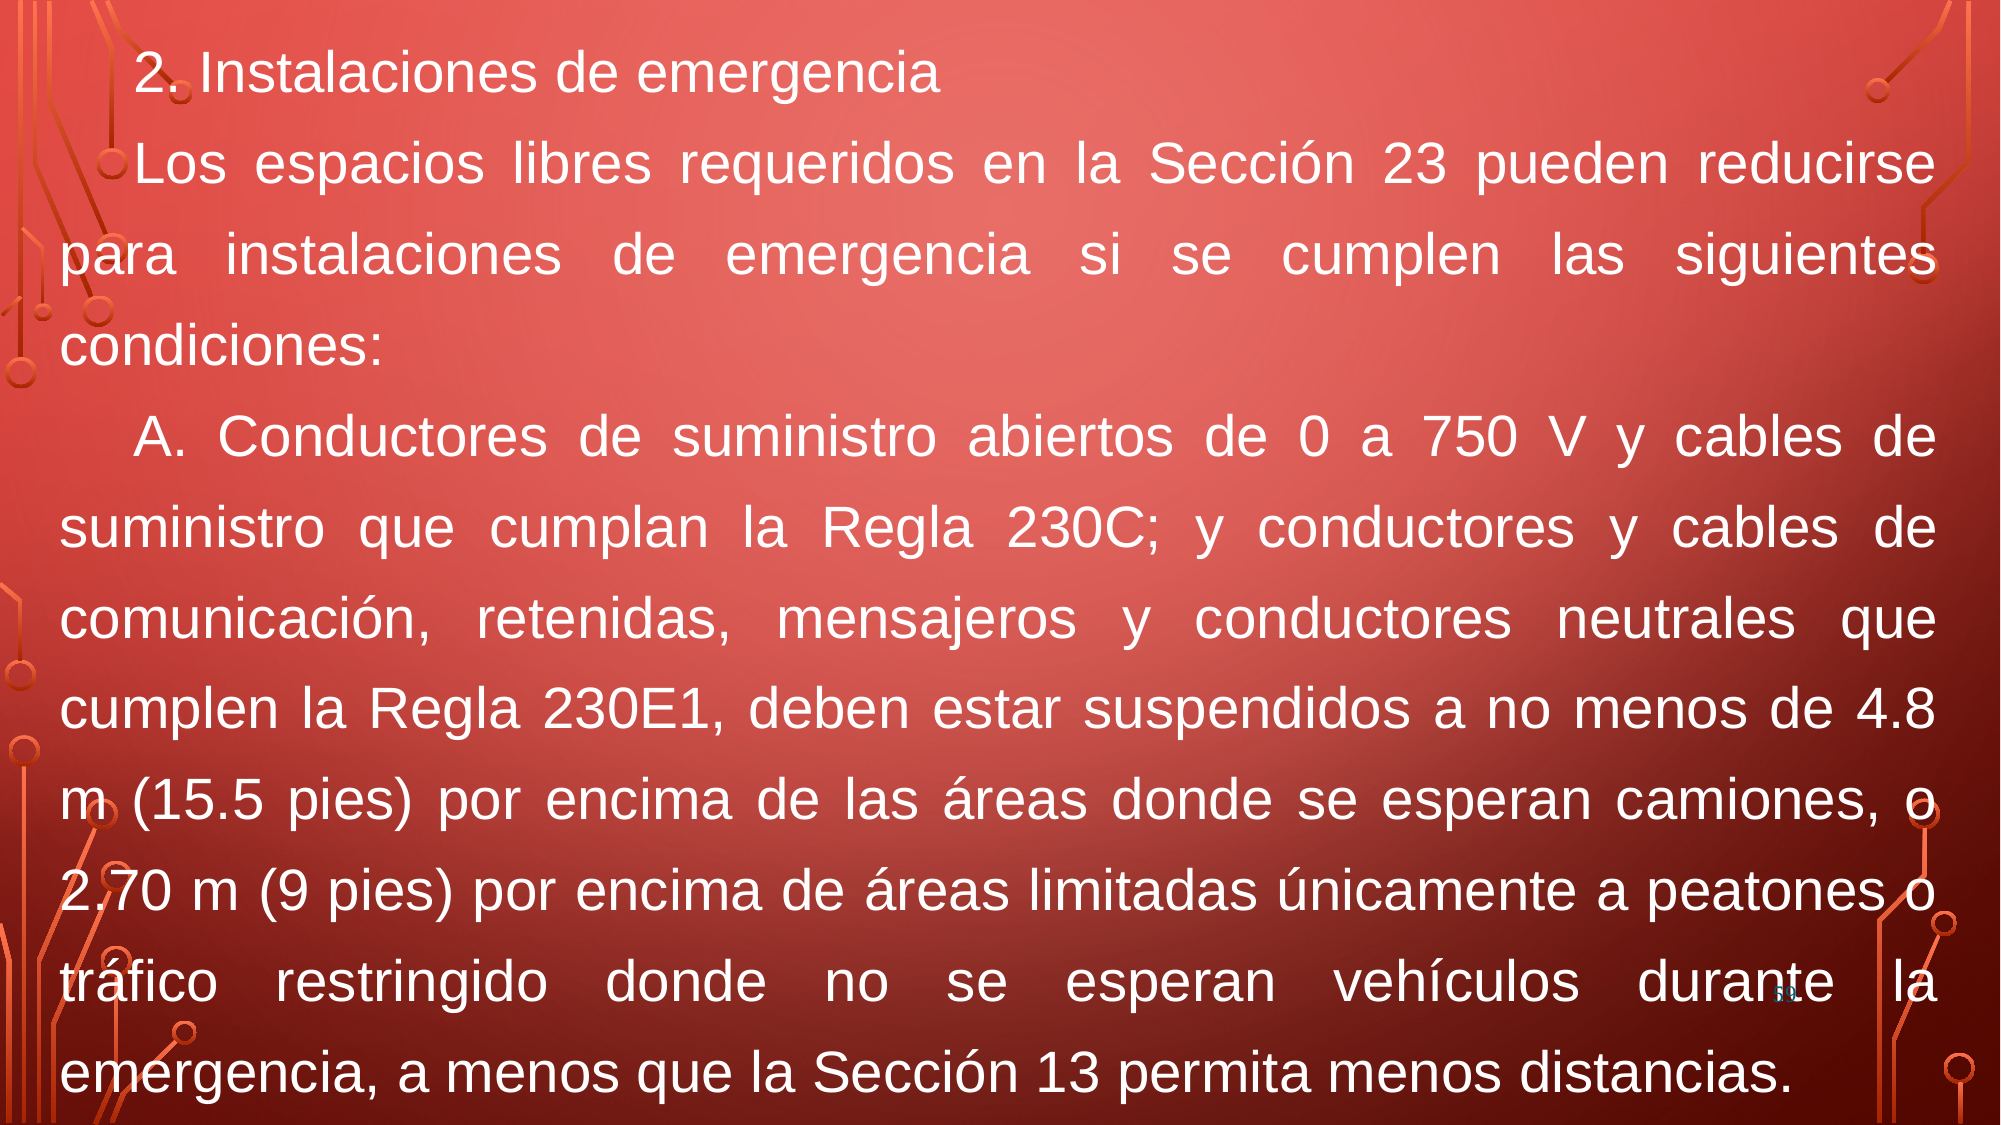

2. Instalaciones de emergencia
Los espacios libres requeridos en la Sección 23 pueden reducirse para instalaciones de emergencia si se cumplen las siguientes condiciones:
A. Conductores de suministro abiertos de 0 a 750 V y cables de suministro que cumplan la Regla 230C; y conductores y cables de comunicación, retenidas, mensajeros y conductores neutrales que cumplen la Regla 230E1, deben estar suspendidos a no menos de 4.8 m (15.5 pies) por encima de las áreas donde se esperan camiones, o 2.70 m (9 pies) por encima de áreas limitadas únicamente a peatones o tráfico restringido donde no se esperan vehículos durante la emergencia, a menos que la Sección 13 permita menos distancias.
59